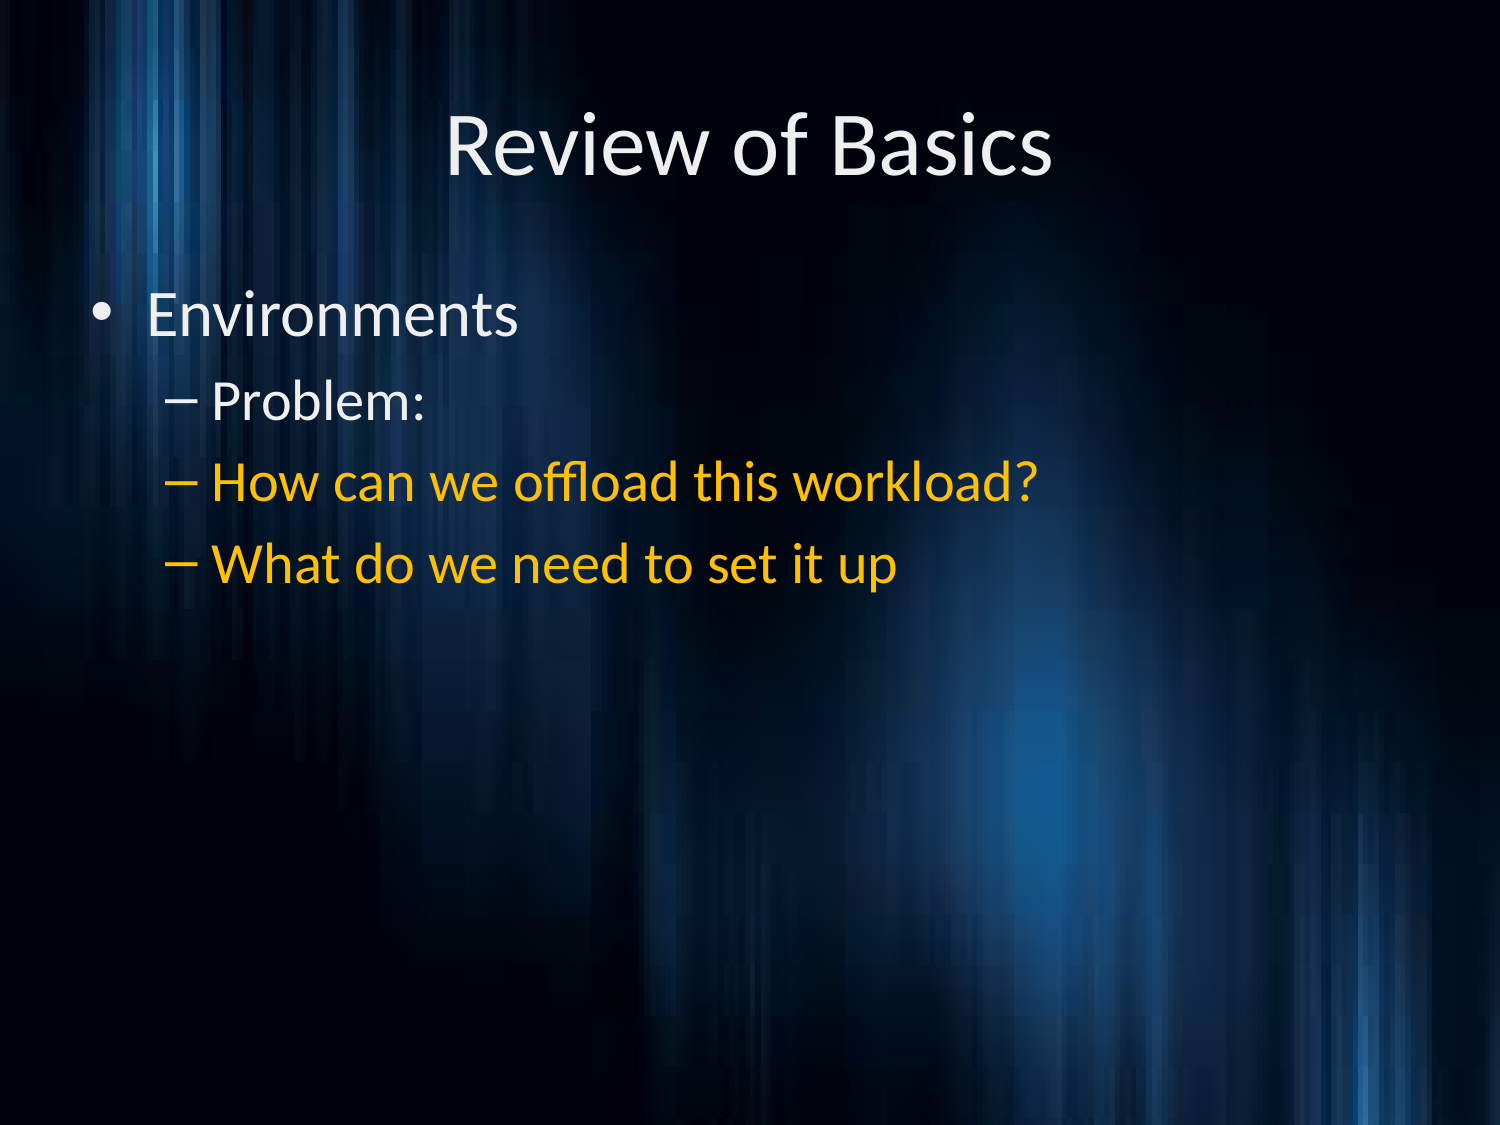

# Review of Basics
Environments
Problem:
How can we offload this workload?
What do we need to set it up